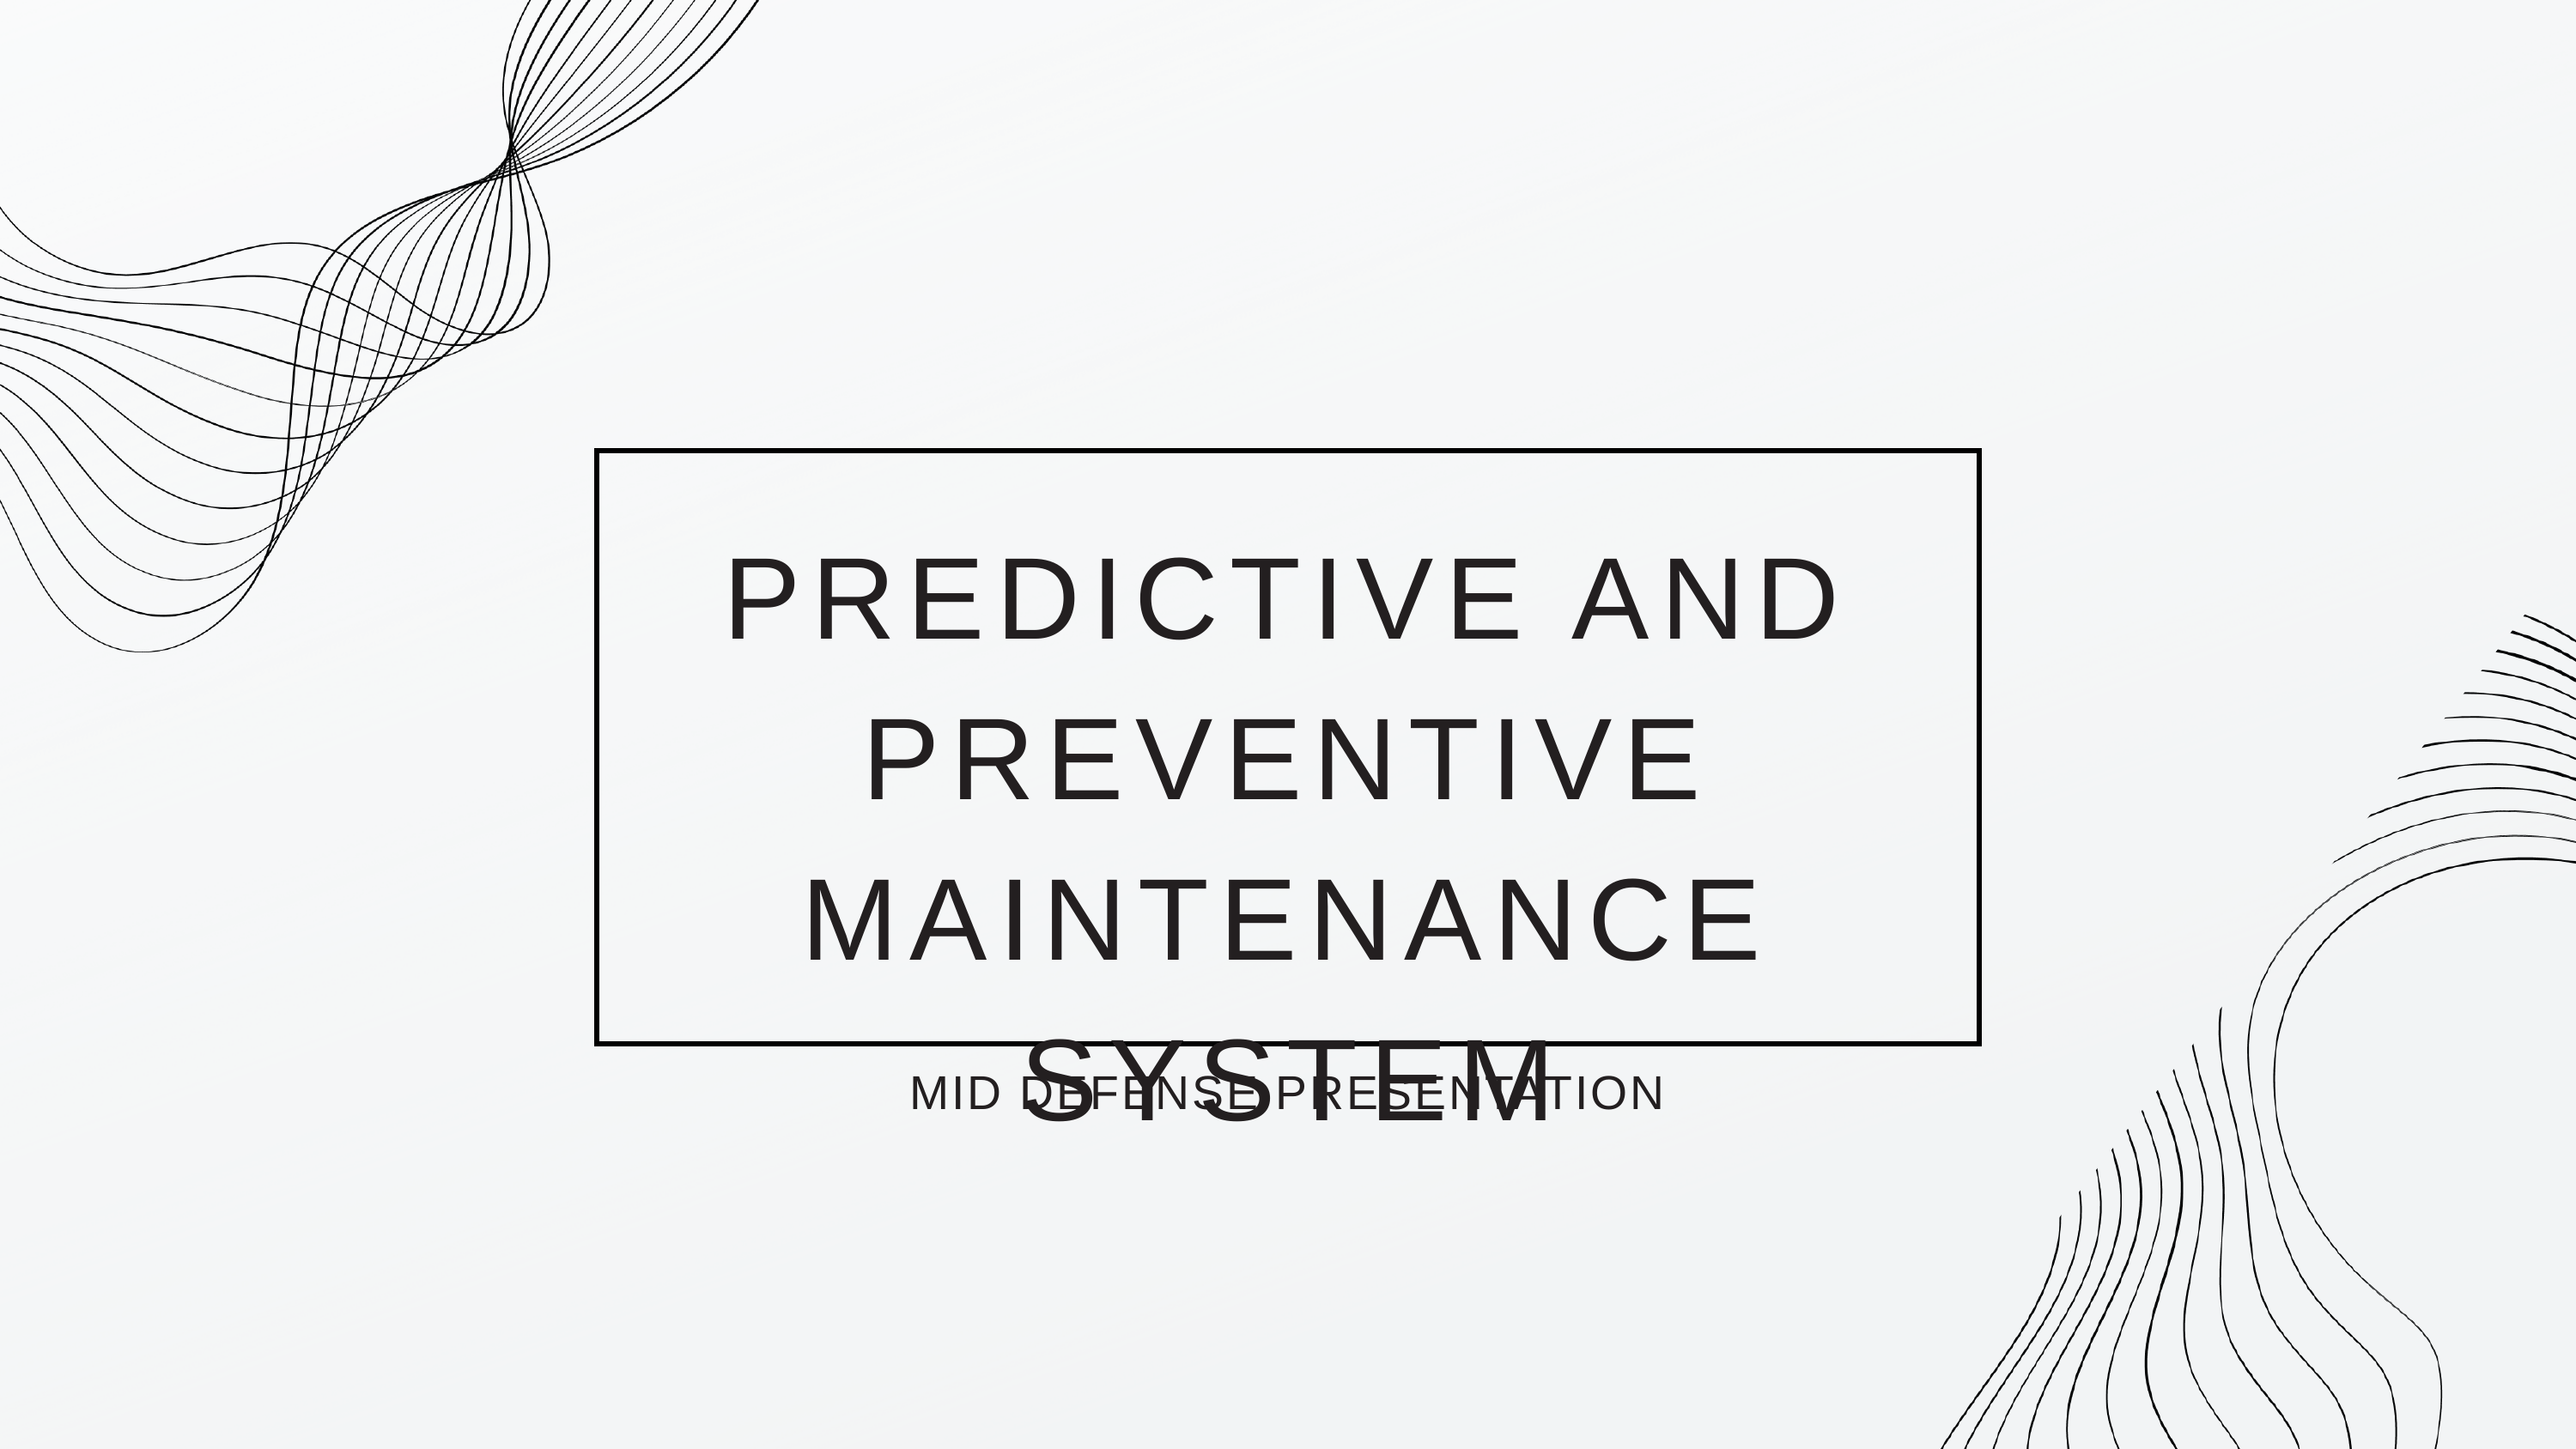

PREDICTIVE AND PREVENTIVE MAINTENANCE SYSTEM

MID DEFENSE PRESENTATION